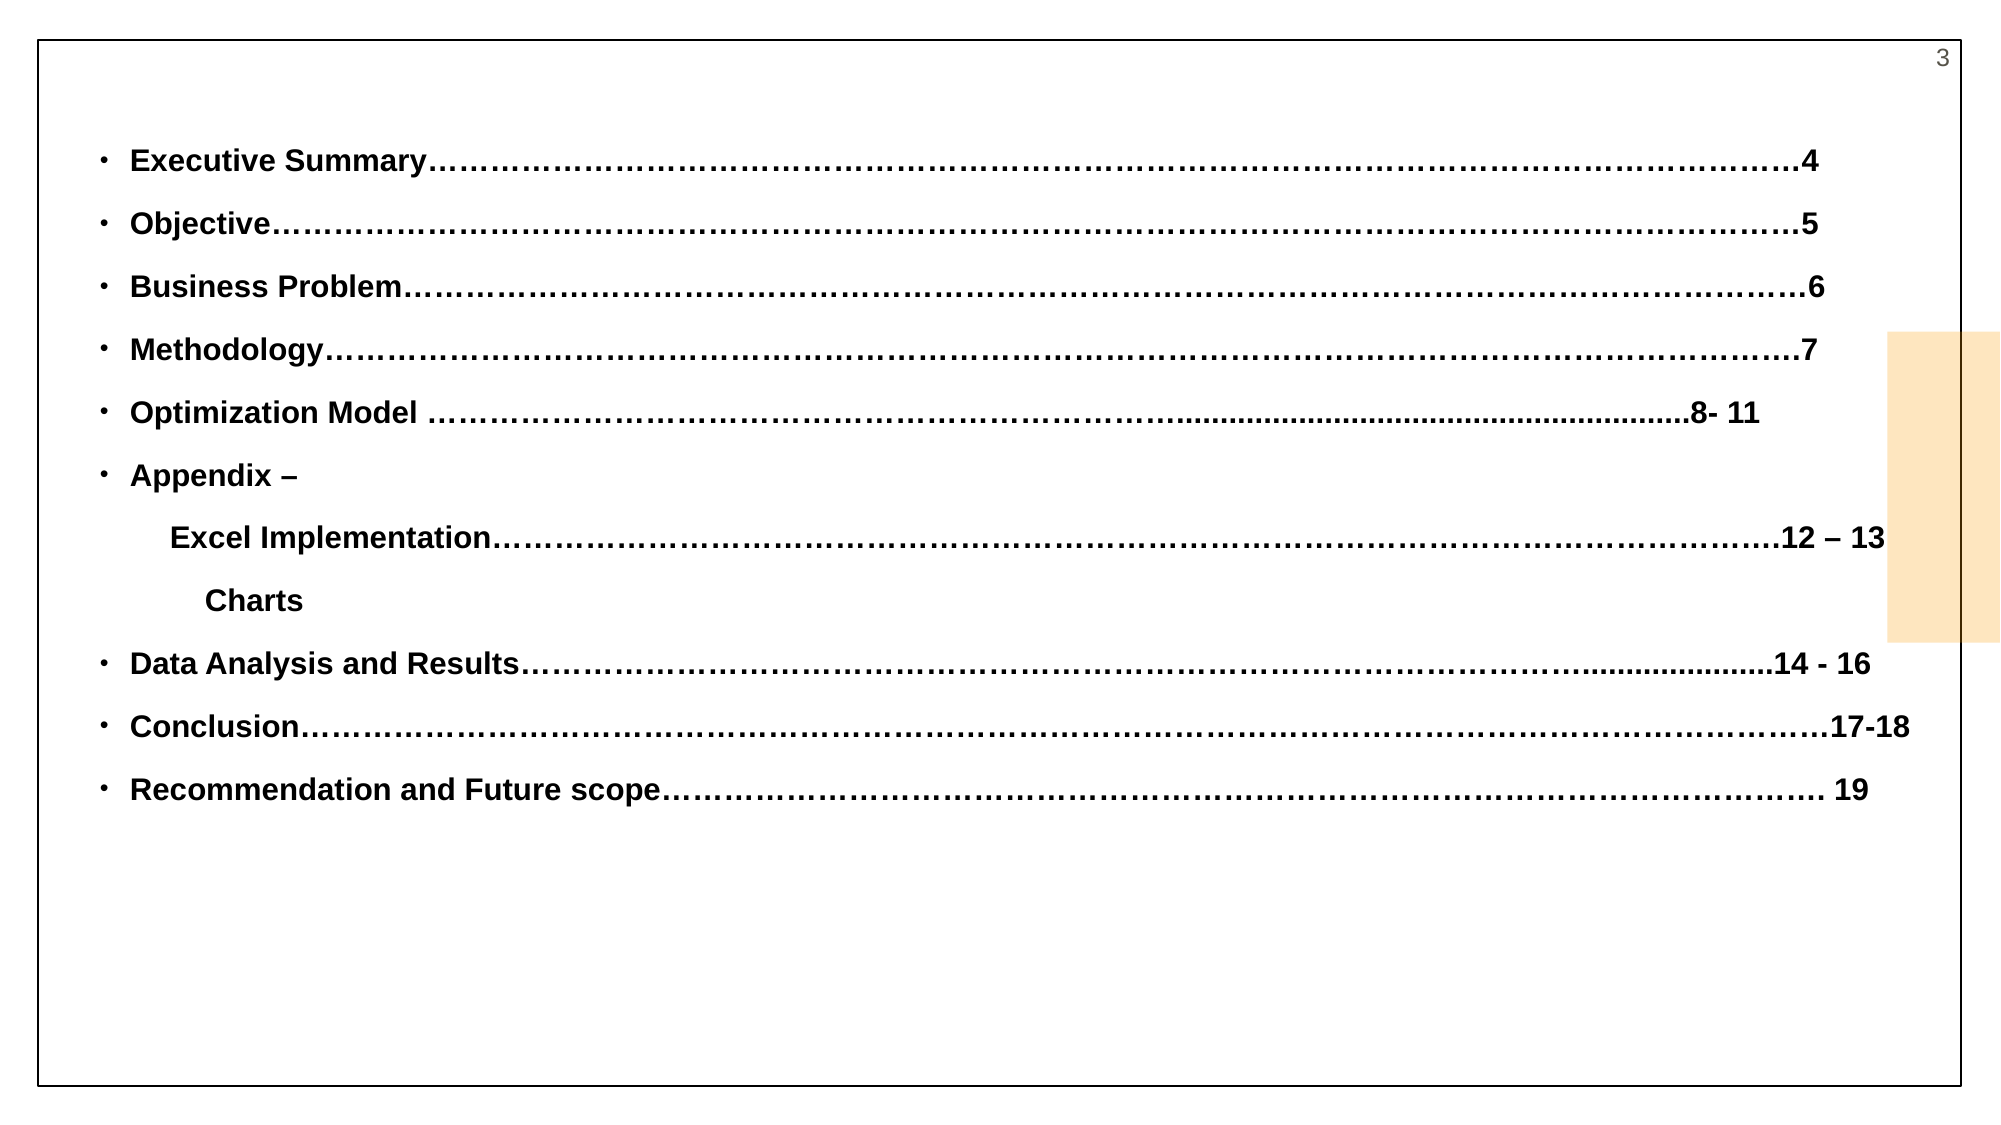

3
Executive Summary……………………………………………………………………………………………………………………4
Objective…………………………………………………………………………………………………………………………………5
Business Problem………………………………………………………………………………………………………………………6
Methodology…………………………………………………………………………………………………………………………….7
Optimization Model ………………………………………………………………...........................................................8- 11
Appendix –
        Excel Implementation…………………………………………………………………………………………………………….12 – 13
            Charts
Data Analysis and Results…………………………………………………………………………………………......................14 - 16
Conclusion…………………………………………………………………………………………………………………………………17-18
Recommendation and Future scope…………………………………………………………………………………………………. 19